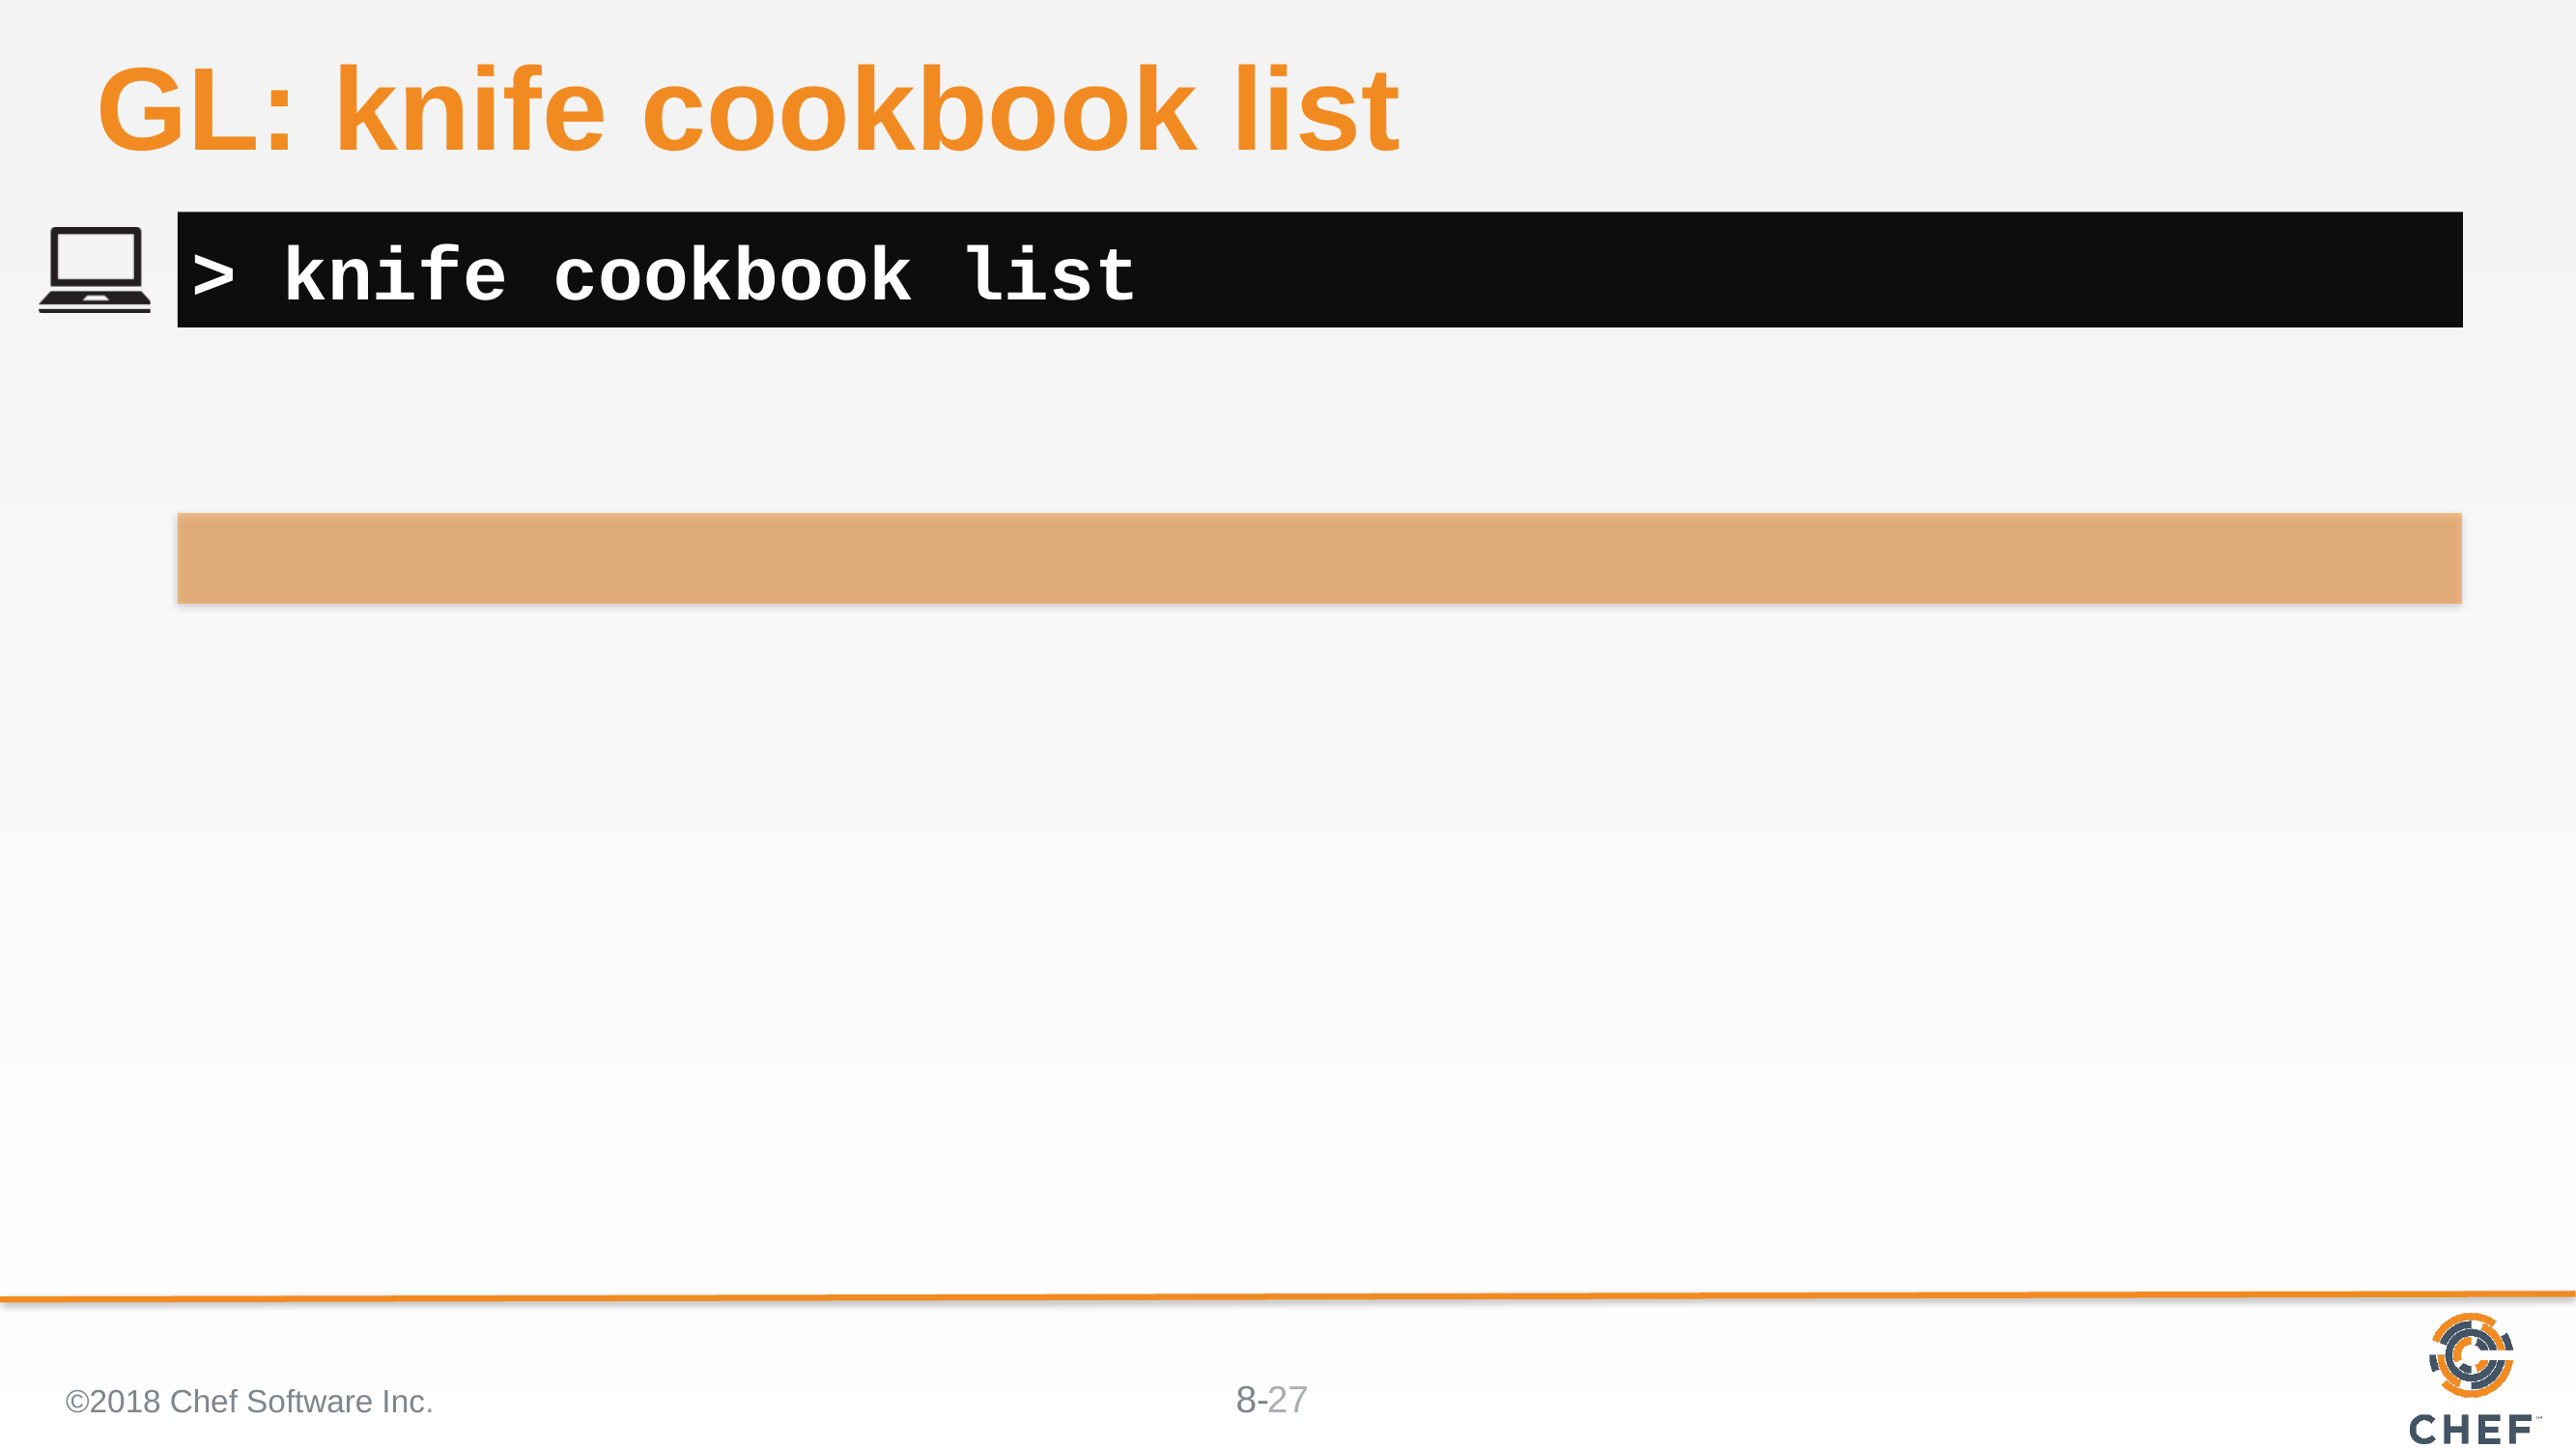

# GL: knife cookbook list
> knife cookbook list

©2018 Chef Software Inc.
27